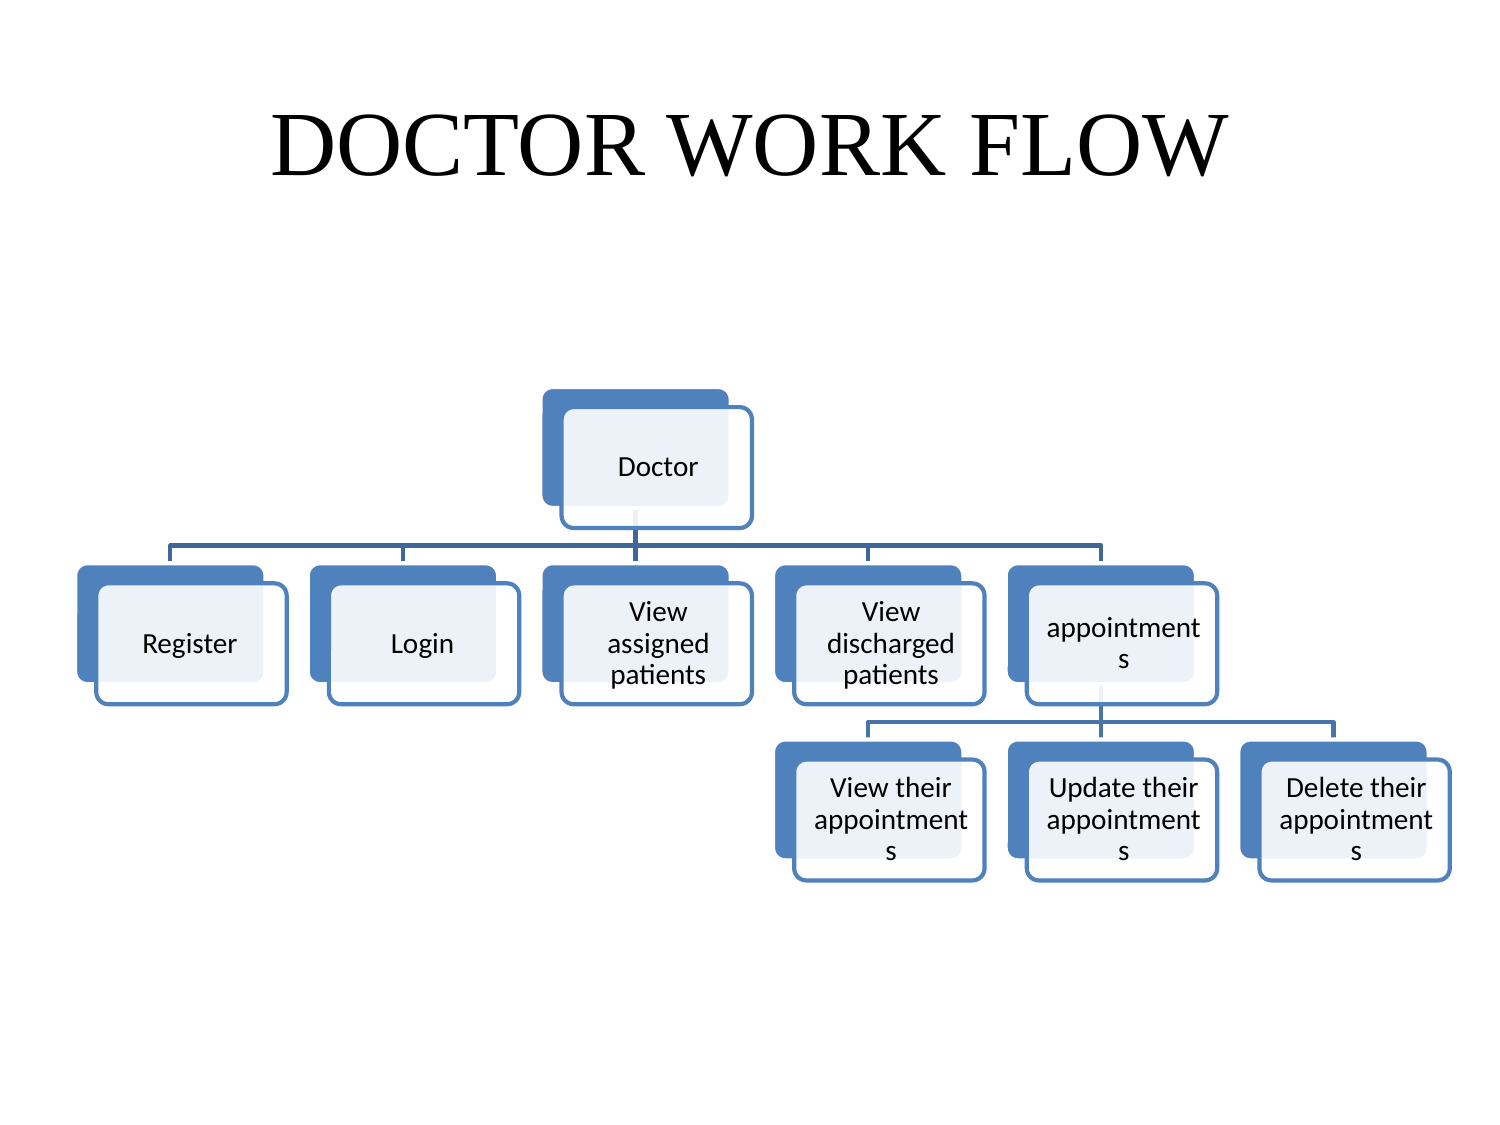

# DOCTOR WORK FLOW
Doctor
Register
Login
View assigned patients
View discharged patients
appointments
View their appointments
Update their appointments
Delete their appointments